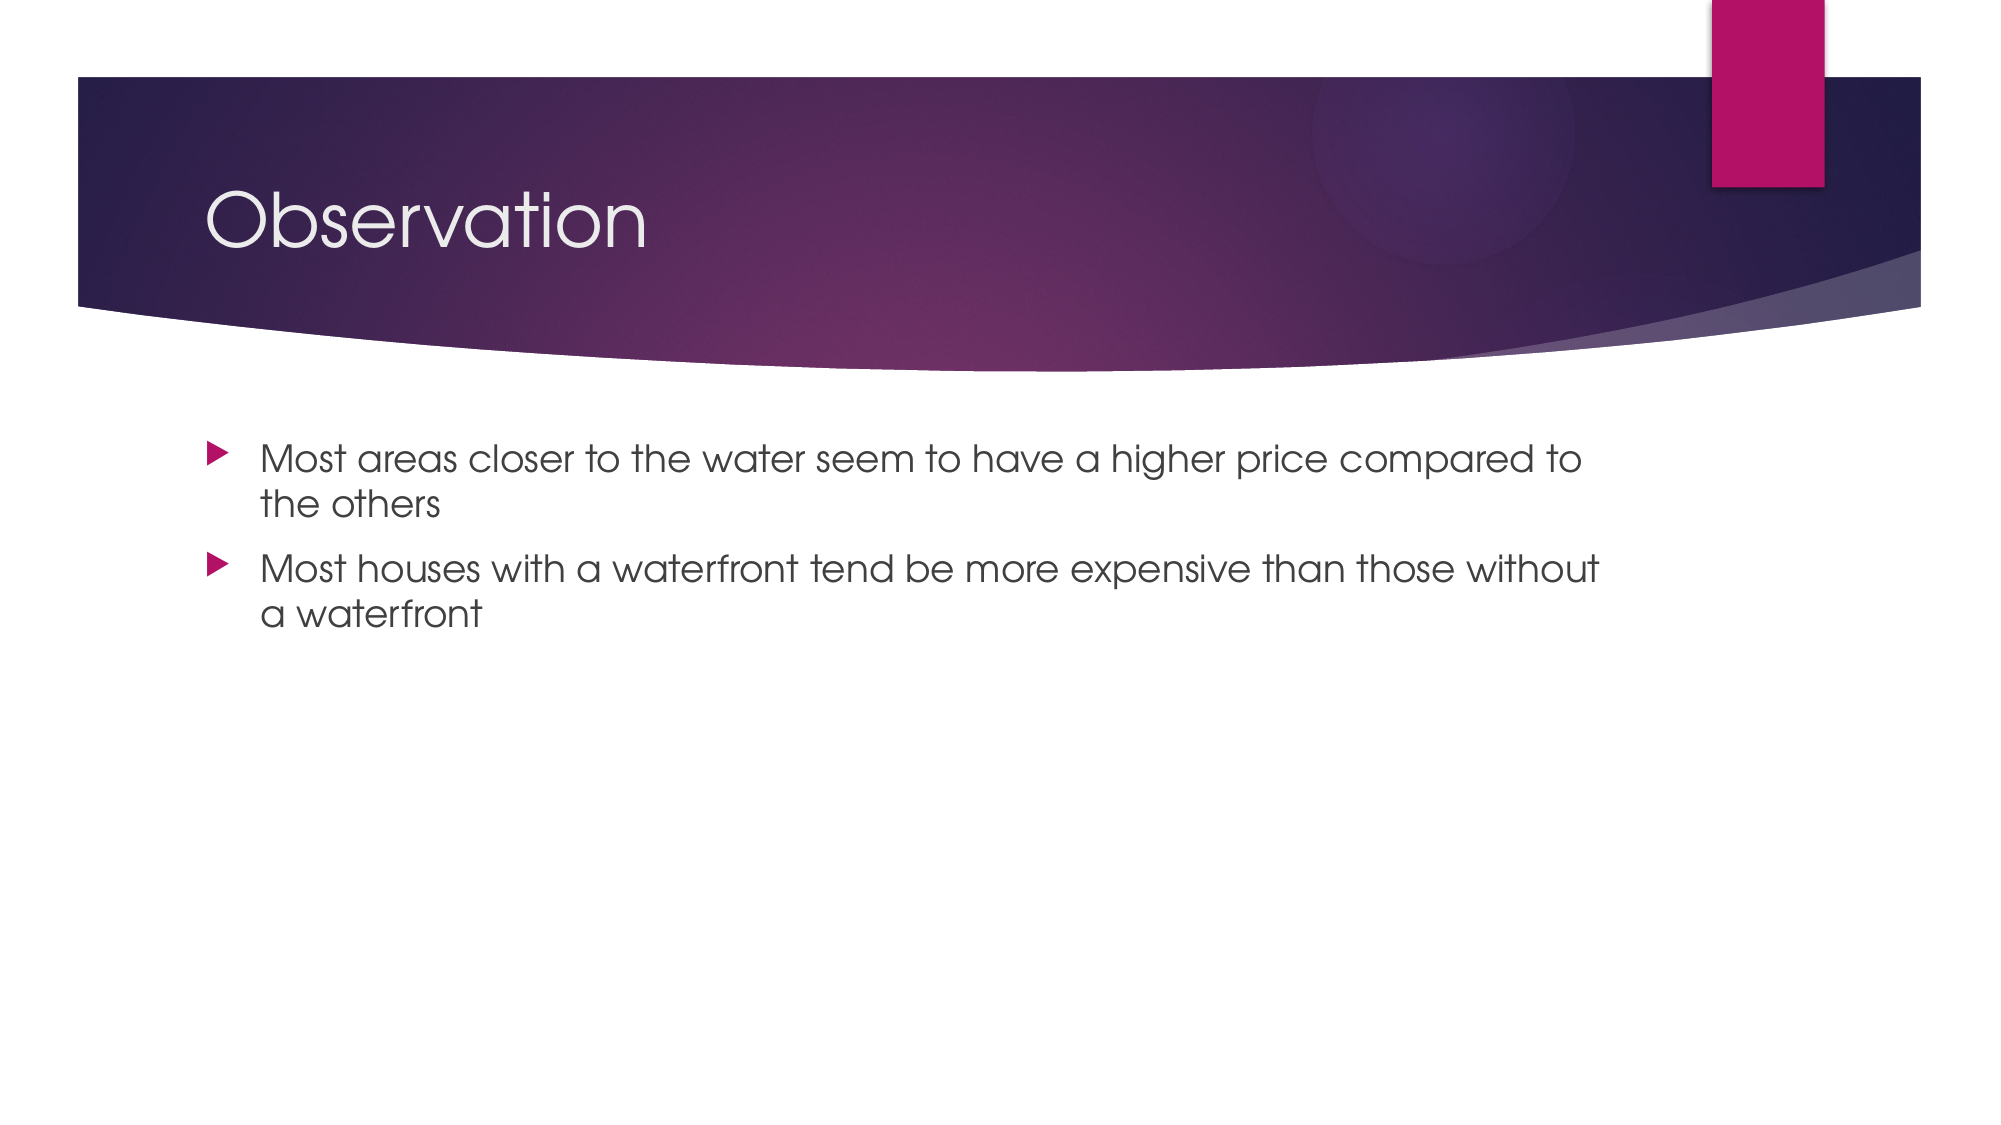

# Observation
Most areas closer to the water seem to have a higher price compared to the others
Most houses with a waterfront tend be more expensive than those without a waterfront